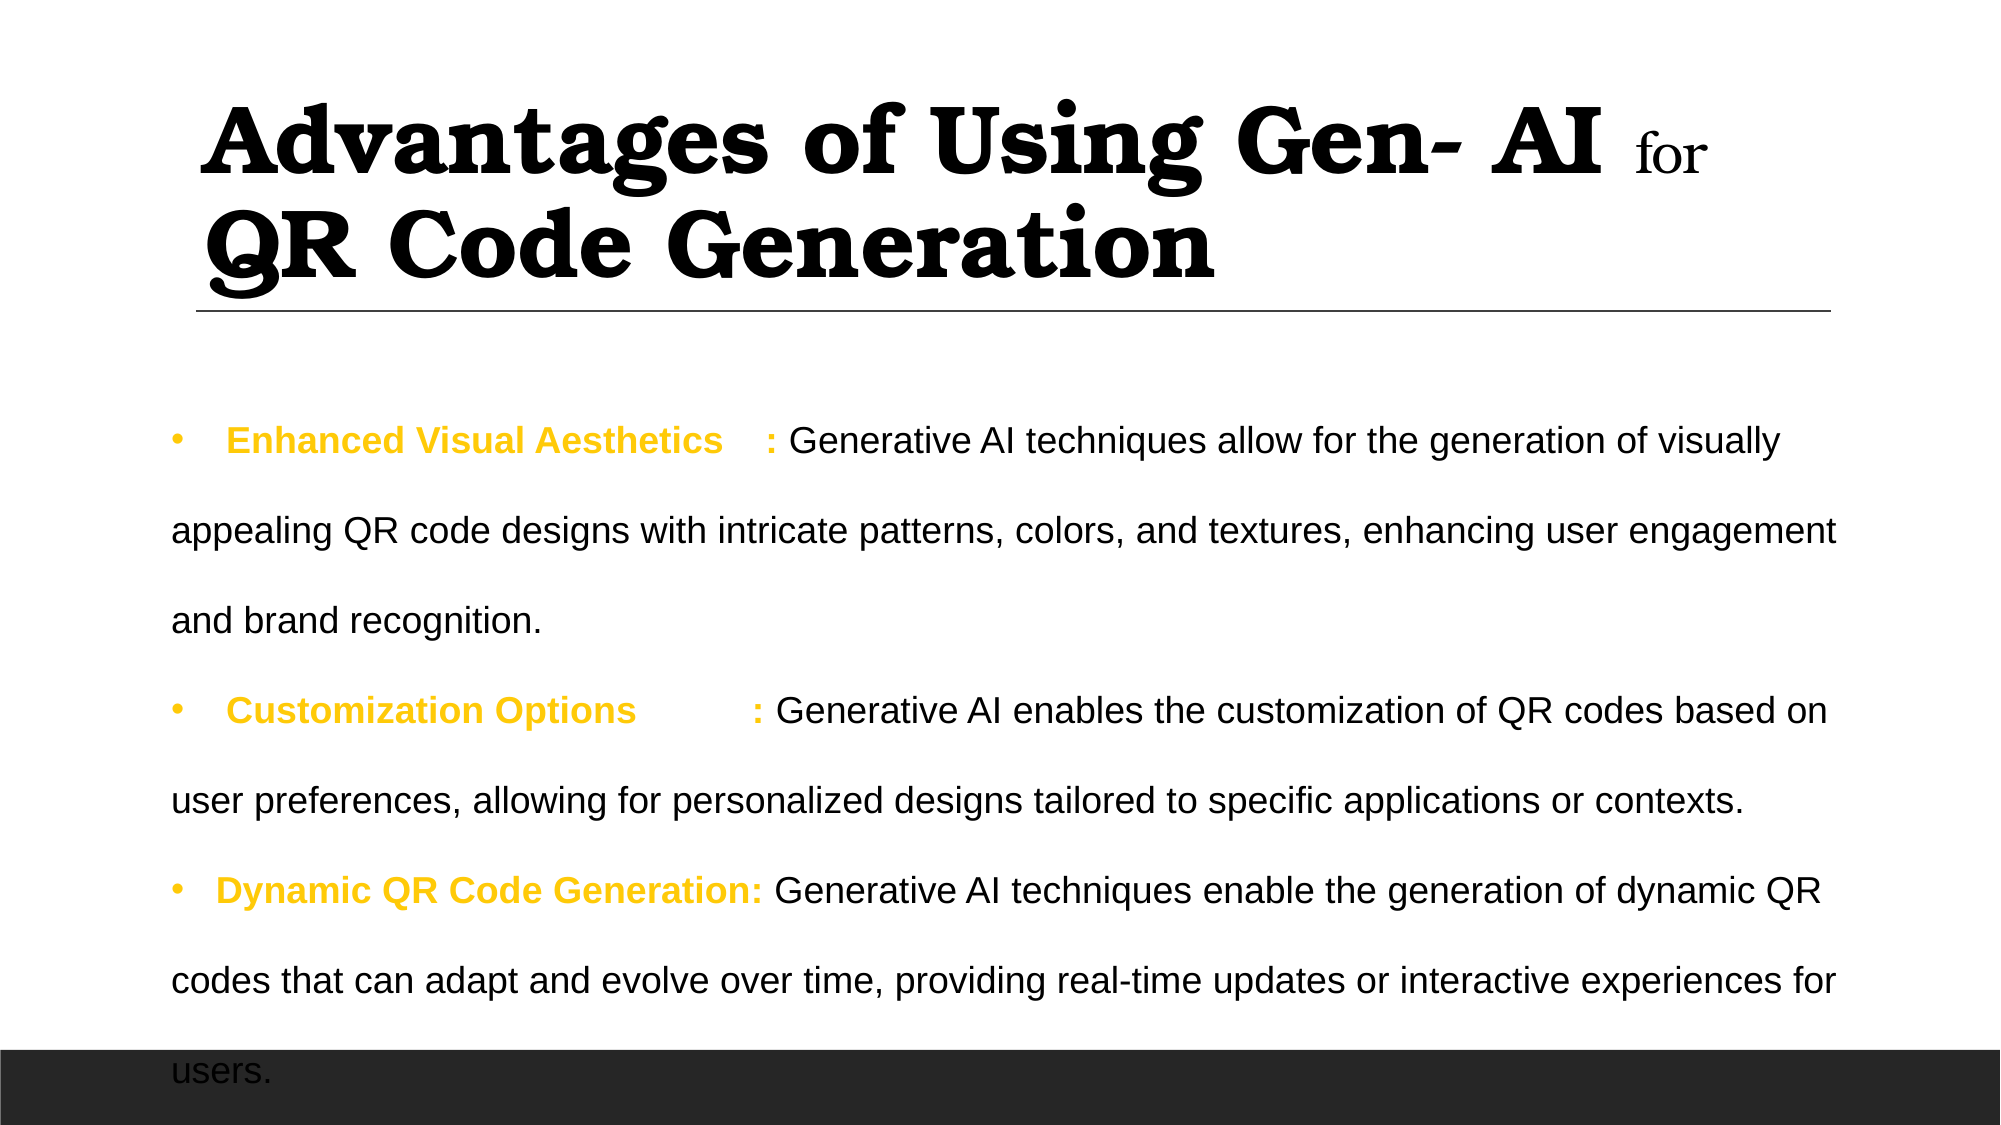

# Advantages of Using Gen- AI for QR Code Generation
    Enhanced Visual Aesthetics    : Generative AI techniques allow for the generation of visually appealing QR code designs with intricate patterns, colors, and textures, enhancing user engagement and brand recognition.
    Customization Options           : Generative AI enables the customization of QR codes based on user preferences, allowing for personalized designs tailored to specific applications or contexts.
   Dynamic QR Code Generation: Generative AI techniques enable the generation of dynamic QR codes that can adapt and evolve over time, providing real-time updates or interactive experiences for users.